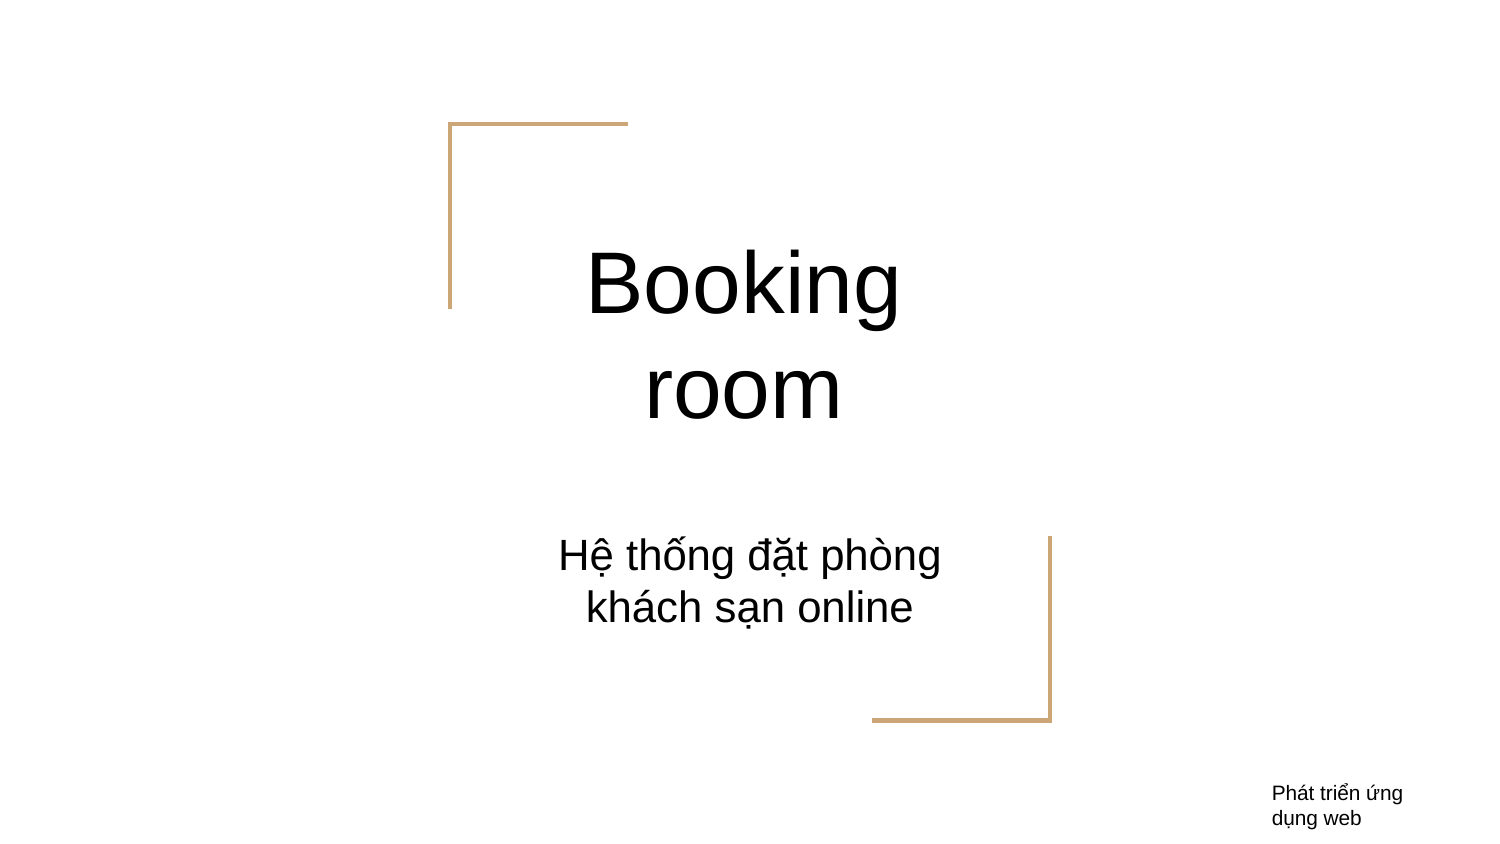

# Booking room
Hệ thống đặt phòng khách sạn online
Phát triển ứng dụng web